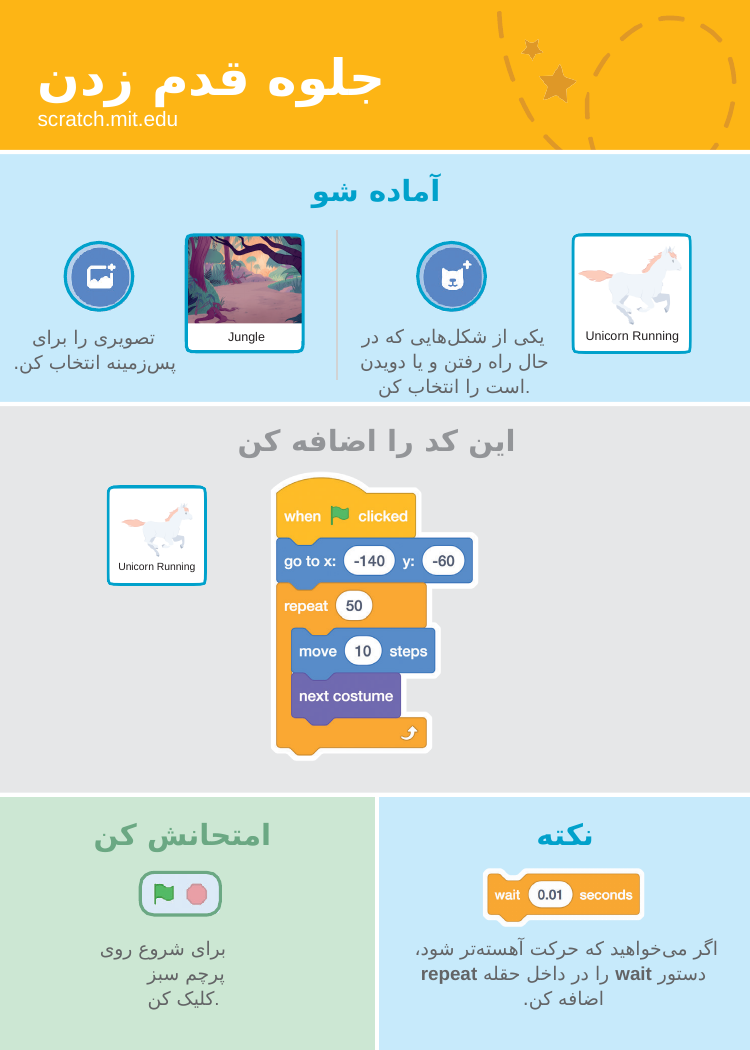

# جلوه قدم زدن
scratch.mit.edu

آماده شو

یکی از شکل‌هایی که در حال راه رفتن و یا دویدن است را انتخاب کن.
تصویری را برای پس‌زمینه انتخاب کن.
Unicorn Running
Jungle

این کد را اضافه کن

Unicorn Running

امتحانش کن
نکته

برای شروع روی پرچم سبز کلیک کن.
اگر می‌خواهید که حرکت آهسته‌تر شود،  دستور wait را در داخل حقله repeat اضافه کن.